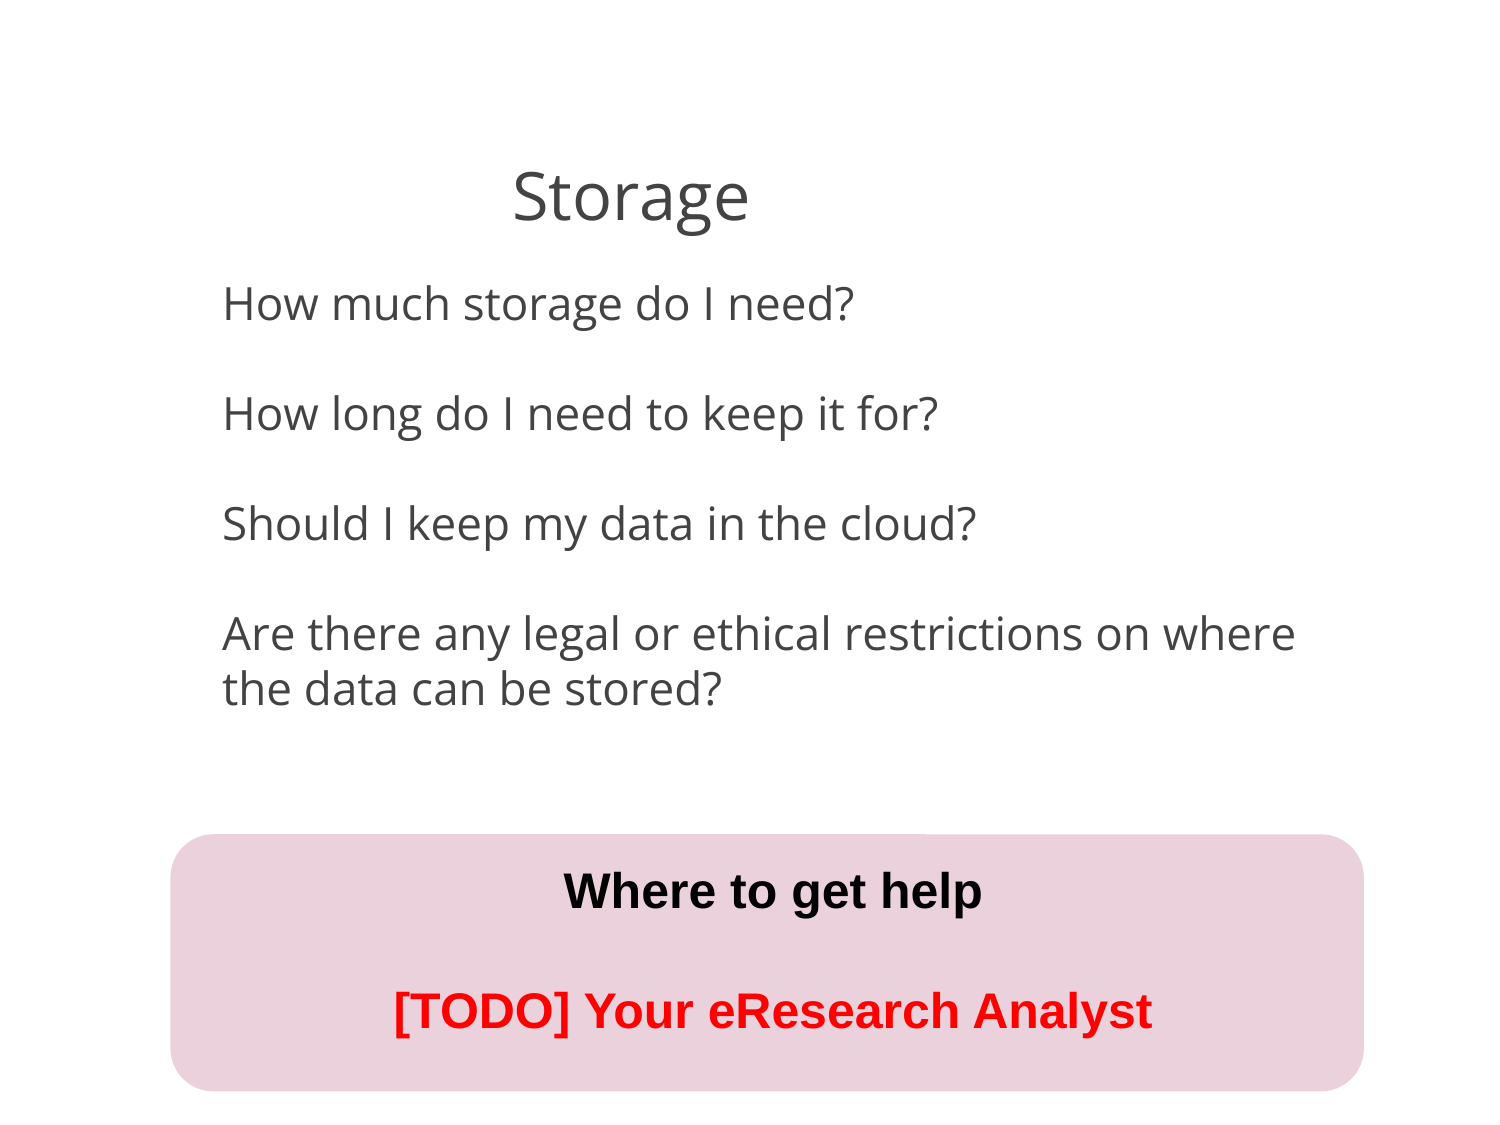

# Storage
3
2
How much storage do I need?

How long do I need to keep it for?

Should I keep my data in the cloud?

Are there any legal or ethical restrictions on where the data can be stored?
Yes
No

Where to get help:
Where to get help

[TODO] Your eResearch Analyst